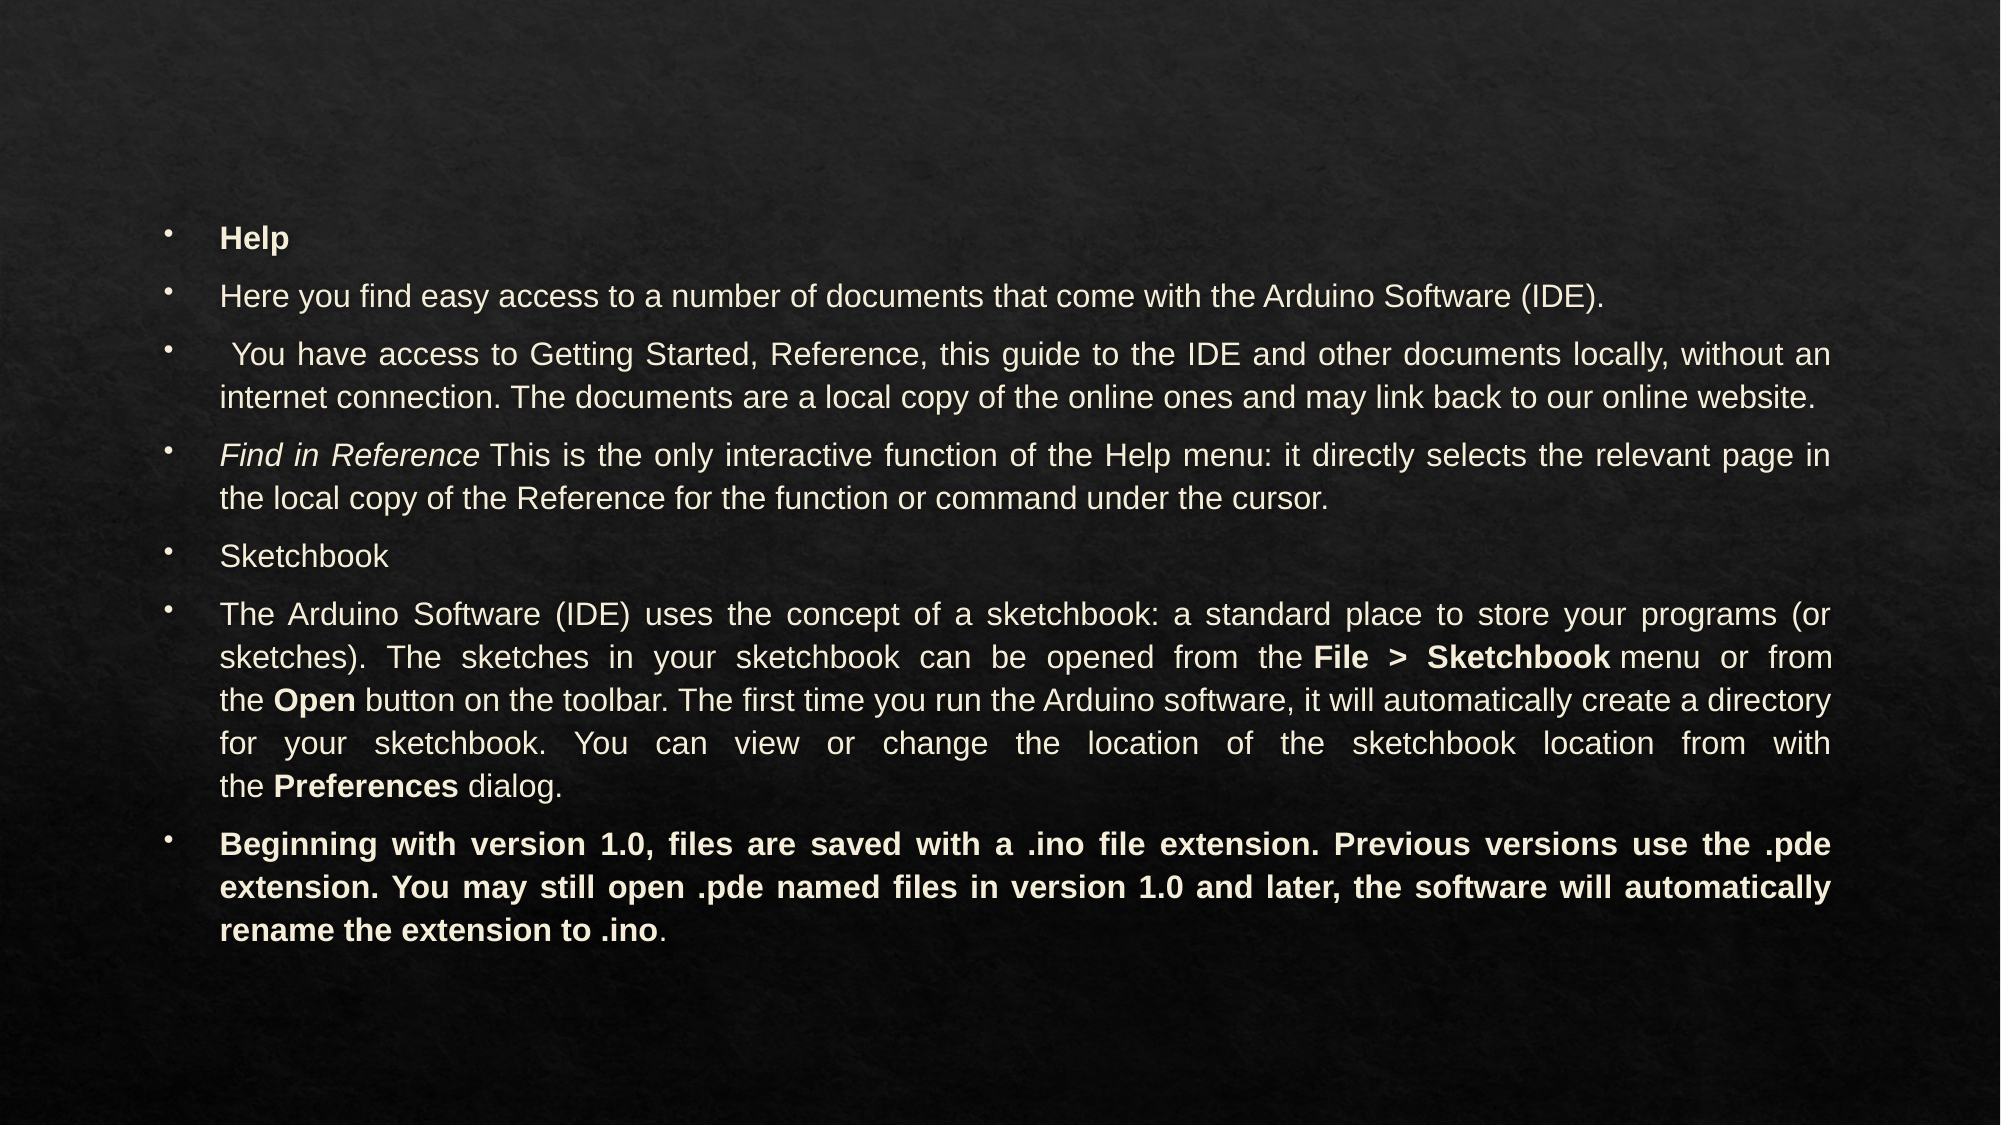

Help
Here you find easy access to a number of documents that come with the Arduino Software (IDE).
 You have access to Getting Started, Reference, this guide to the IDE and other documents locally, without an internet connection. The documents are a local copy of the online ones and may link back to our online website.
Find in Reference This is the only interactive function of the Help menu: it directly selects the relevant page in the local copy of the Reference for the function or command under the cursor.
Sketchbook
The Arduino Software (IDE) uses the concept of a sketchbook: a standard place to store your programs (or sketches). The sketches in your sketchbook can be opened from the File > Sketchbook menu or from the Open button on the toolbar. The first time you run the Arduino software, it will automatically create a directory for your sketchbook. You can view or change the location of the sketchbook location from with the Preferences dialog.
Beginning with version 1.0, files are saved with a .ino file extension. Previous versions use the .pde extension. You may still open .pde named files in version 1.0 and later, the software will automatically rename the extension to .ino.